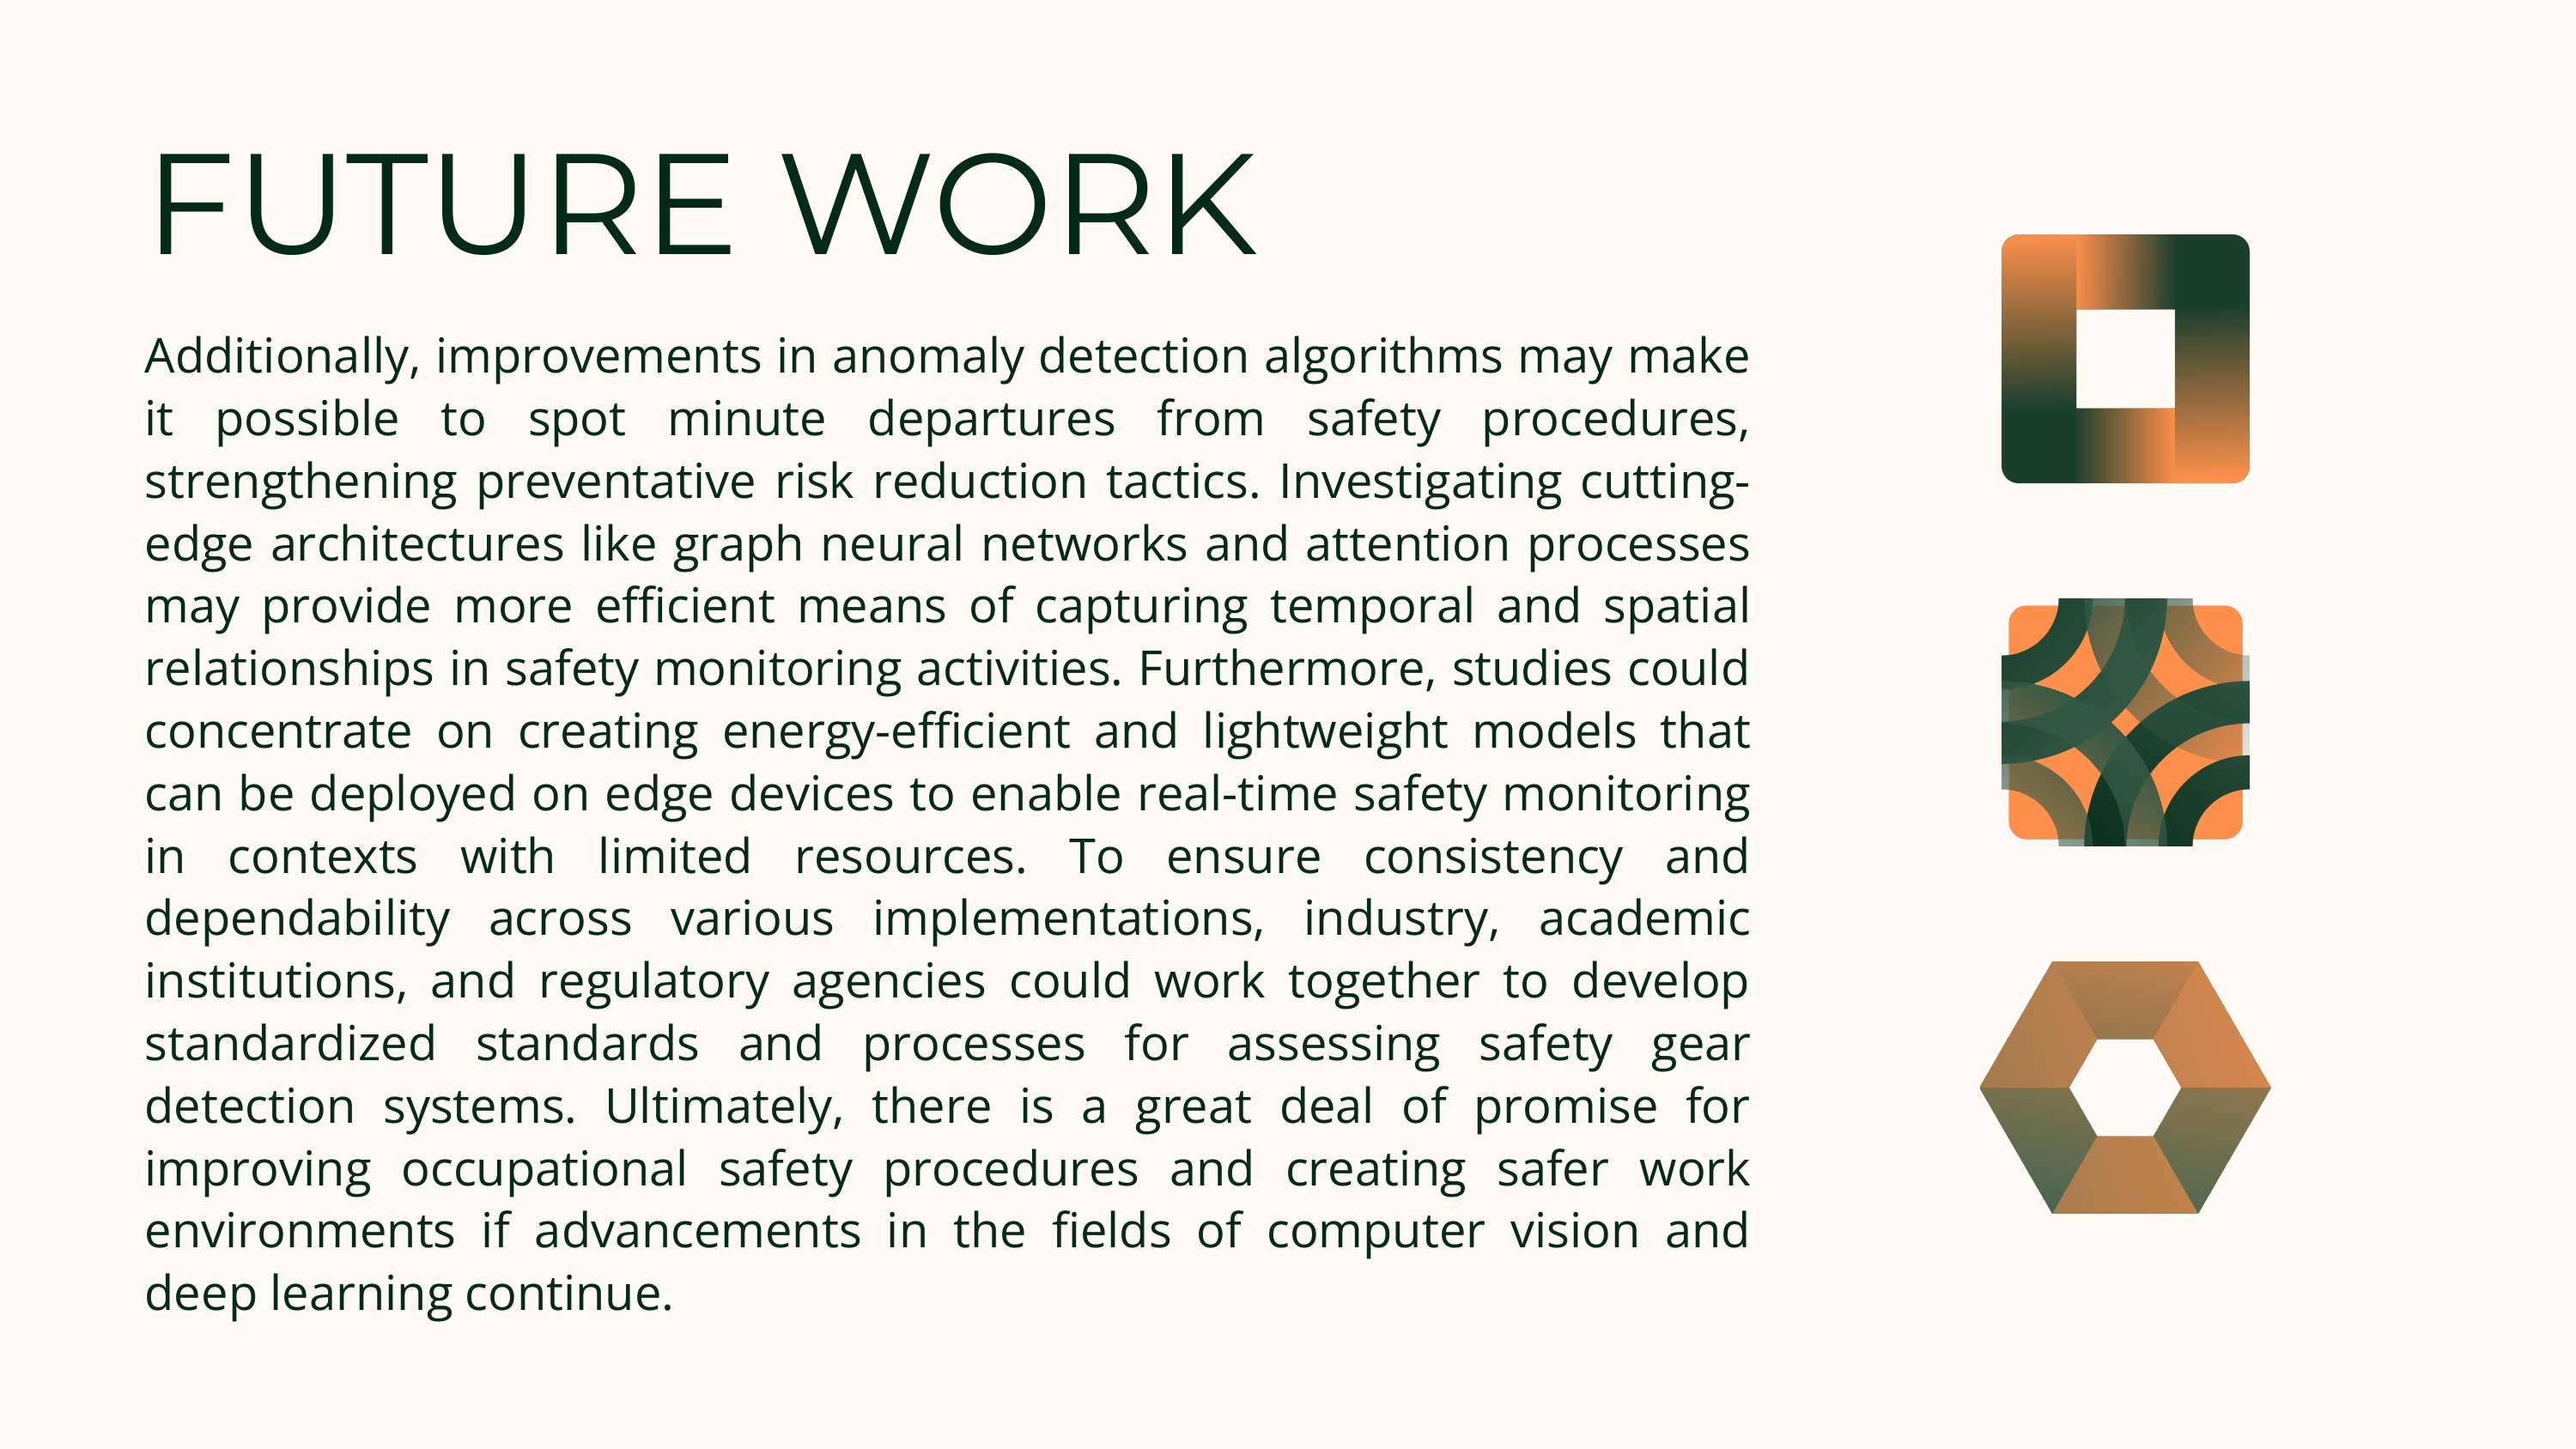

FUTURE WORK

Additionally, improvements in anomaly detection algorithms may make it possible to spot minute departures from safety procedures, strengthening preventative risk reduction tactics. Investigating cutting-edge architectures like graph neural networks and attention processes may provide more efficient means of capturing temporal and spatial relationships in safety monitoring activities. Furthermore, studies could concentrate on creating energy-efficient and lightweight models that can be deployed on edge devices to enable real-time safety monitoring in contexts with limited resources. To ensure consistency and dependability across various implementations, industry, academic institutions, and regulatory agencies could work together to develop standardized standards and processes for assessing safety gear detection systems. Ultimately, there is a great deal of promise for improving occupational safety procedures and creating safer work environments if advancements in the fields of computer vision and deep learning continue.